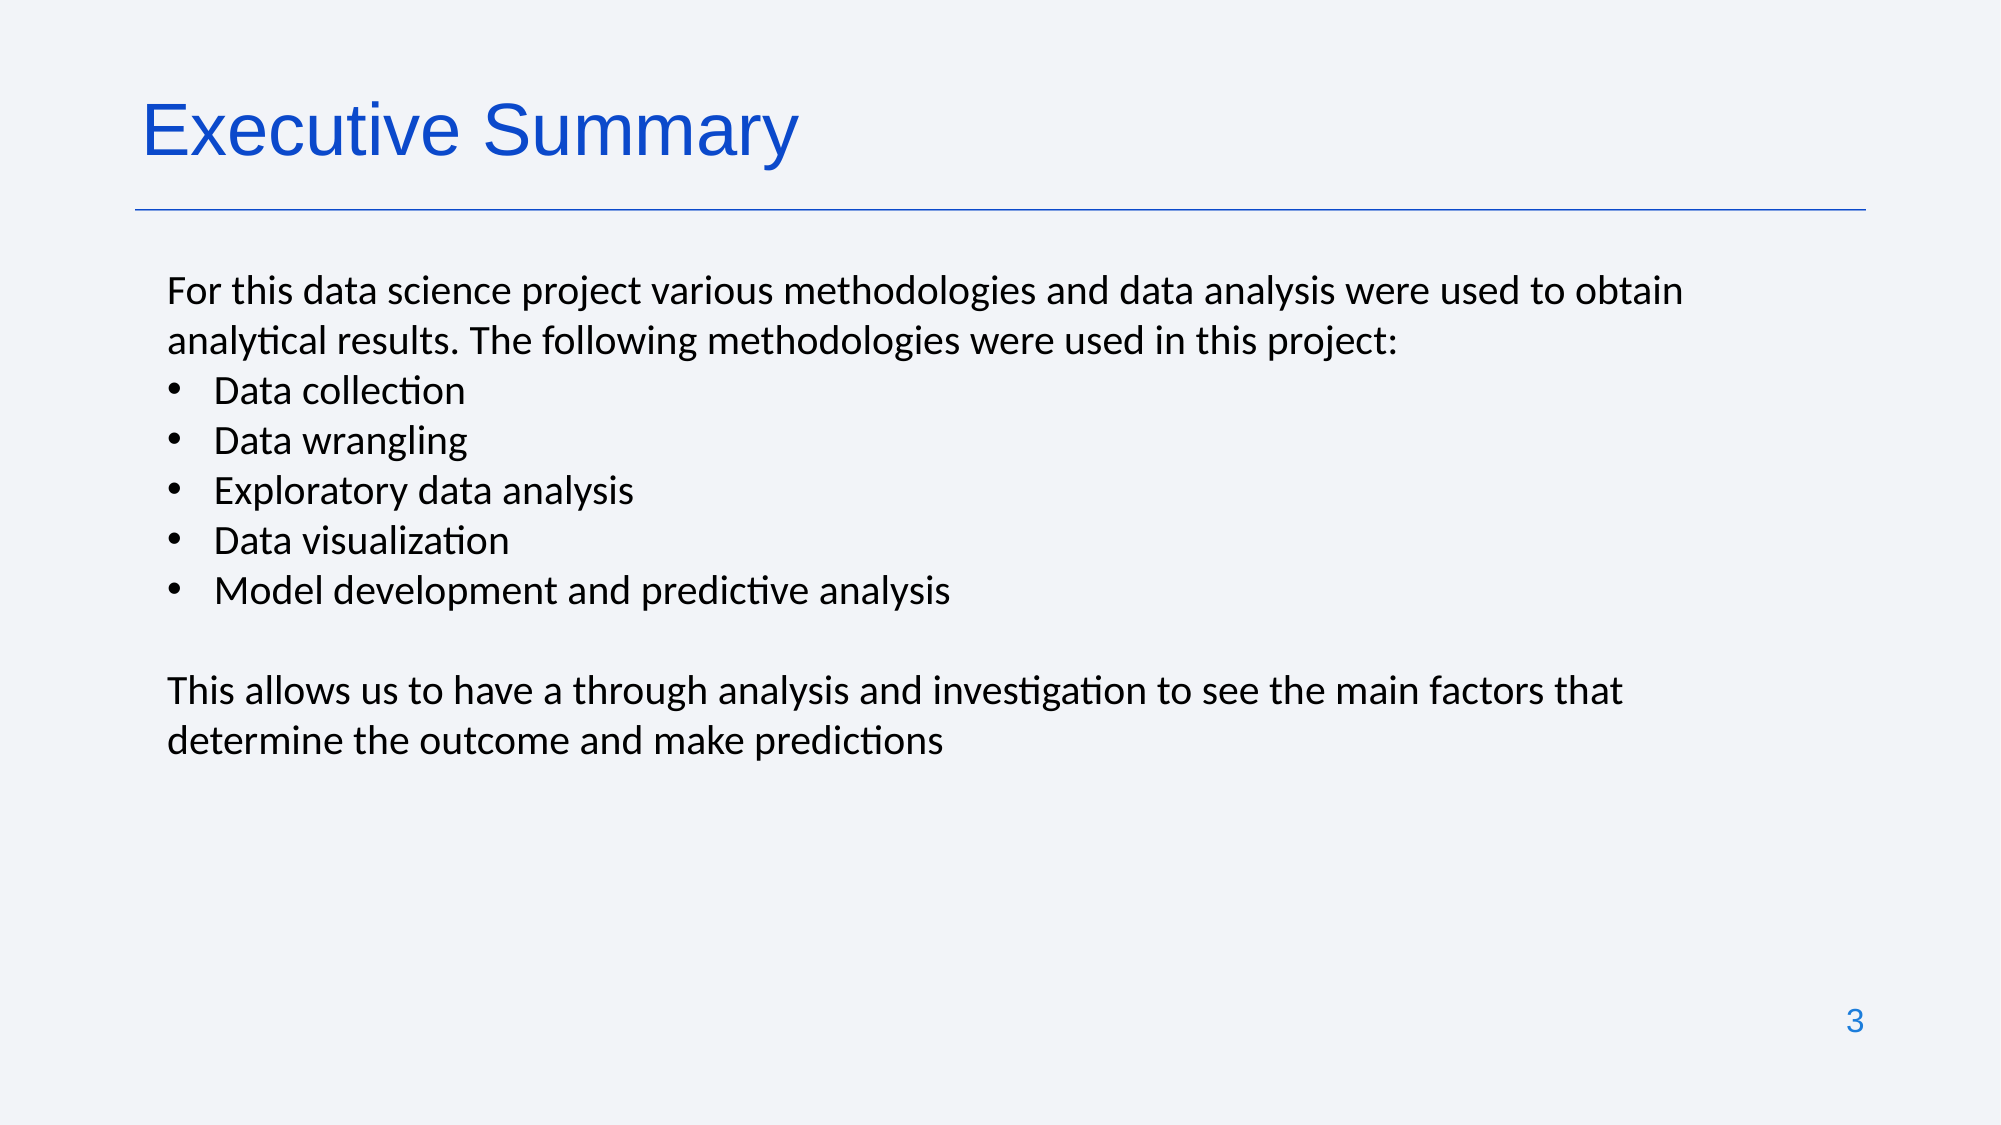

Executive Summary
For this data science project various methodologies and data analysis were used to obtain analytical results. The following methodologies were used in this project:
Data collection
Data wrangling
Exploratory data analysis
Data visualization
Model development and predictive analysis

This allows us to have a through analysis and investigation to see the main factors that determine the outcome and make predictions
3